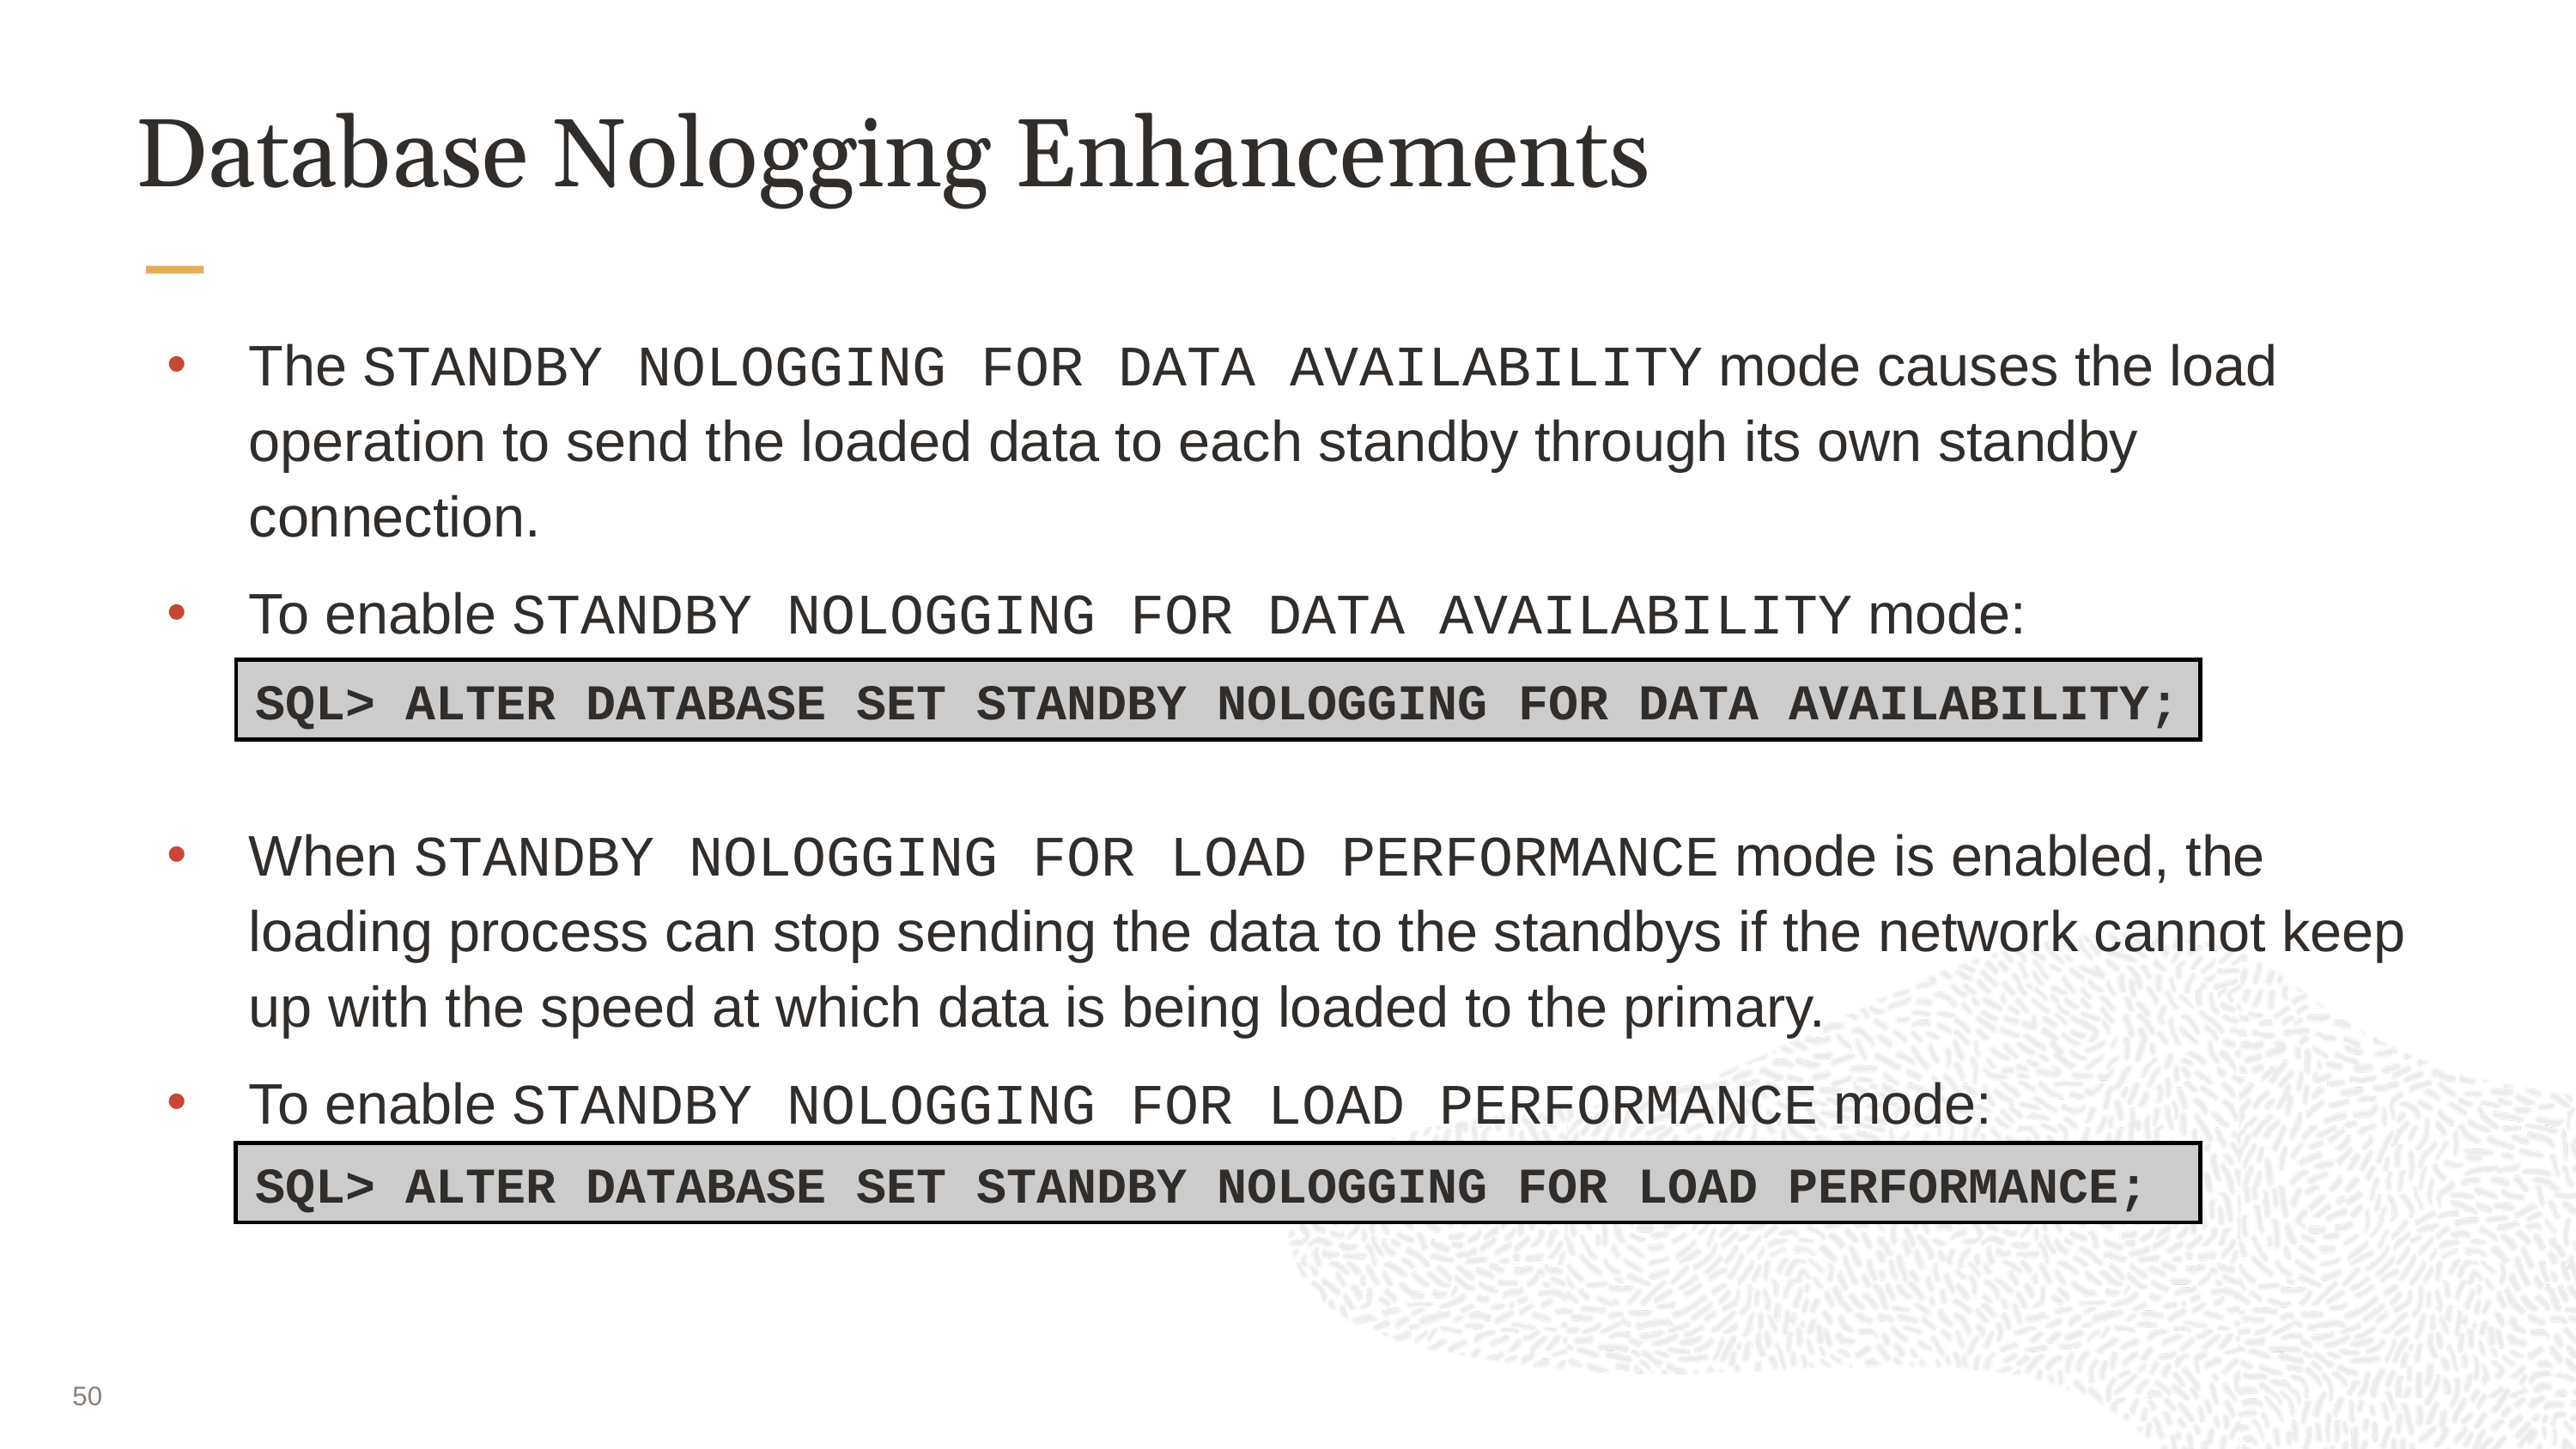

# Database Nologging Enhancements
The STANDBY NOLOGGING FOR DATA AVAILABILITY mode causes the load operation to send the loaded data to each standby through its own standby connection.
To enable STANDBY NOLOGGING FOR DATA AVAILABILITY mode:

When STANDBY NOLOGGING FOR LOAD PERFORMANCE mode is enabled, the loading process can stop sending the data to the standbys if the network cannot keep up with the speed at which data is being loaded to the primary.
To enable STANDBY NOLOGGING FOR LOAD PERFORMANCE mode:
SQL> ALTER DATABASE SET STANDBY NOLOGGING FOR DATA AVAILABILITY;
SQL> ALTER DATABASE SET STANDBY NOLOGGING FOR LOAD PERFORMANCE;